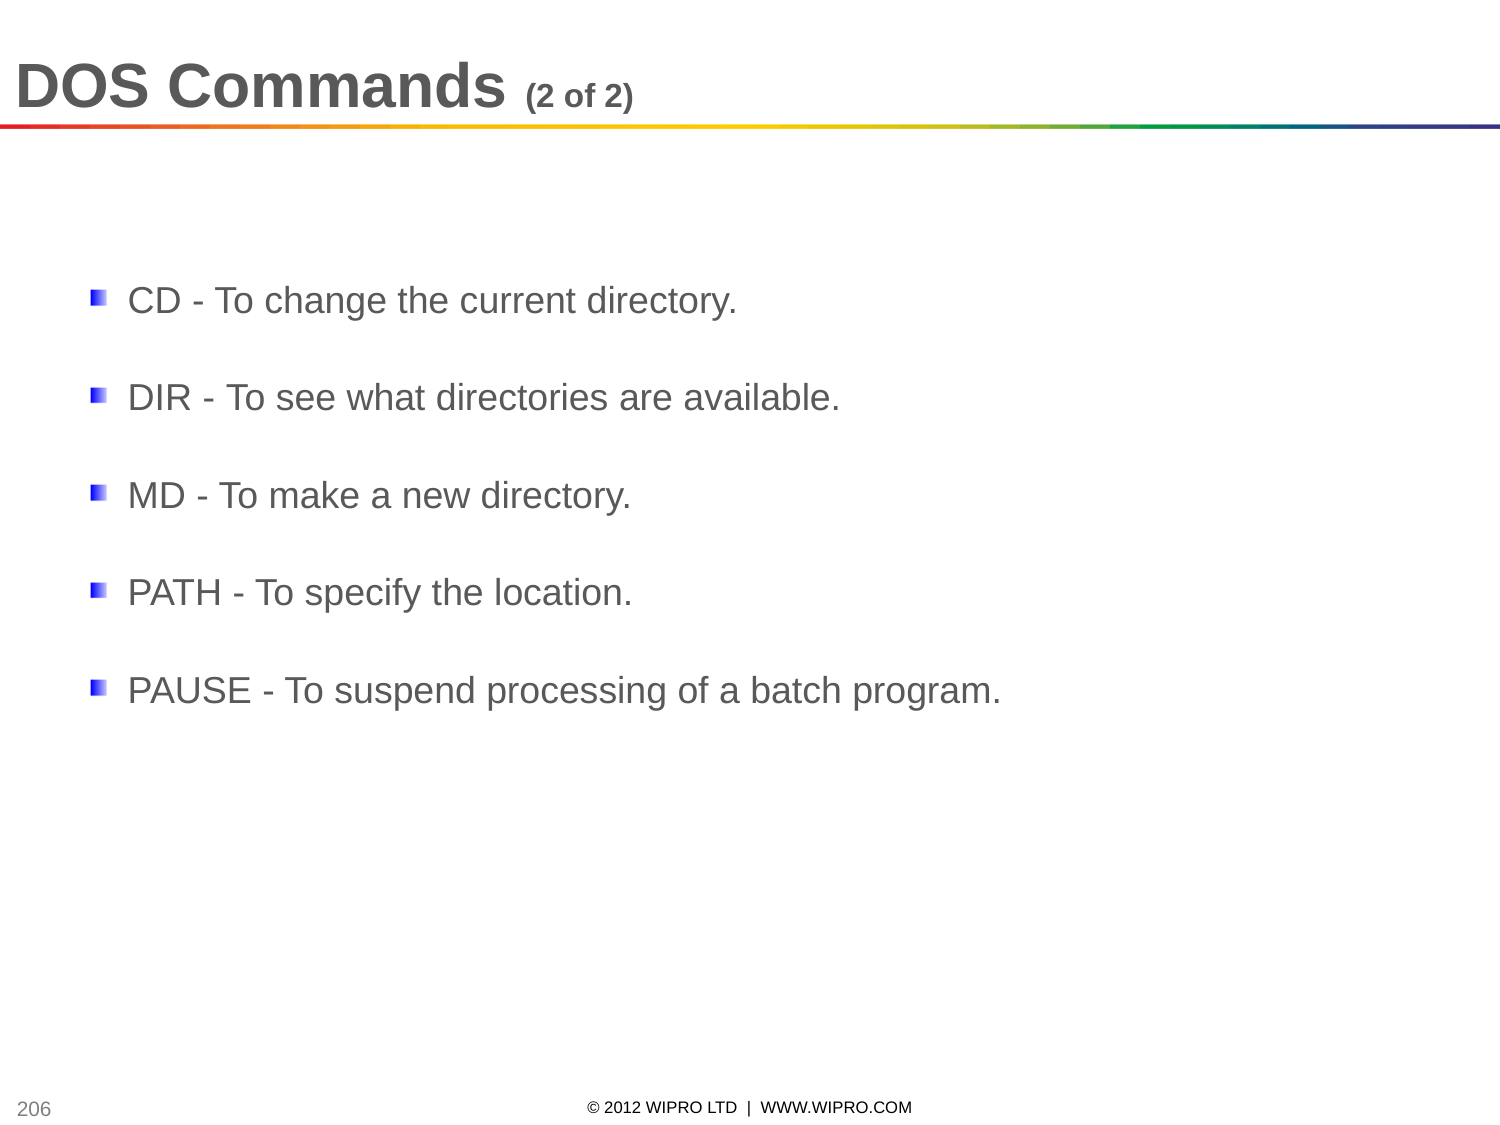

DOS Commands (2 of 2)
CD - To change the current directory.
DIR - To see what directories are available.
MD - To make a new directory.
PATH - To specify the location.
PAUSE - To suspend processing of a batch program.